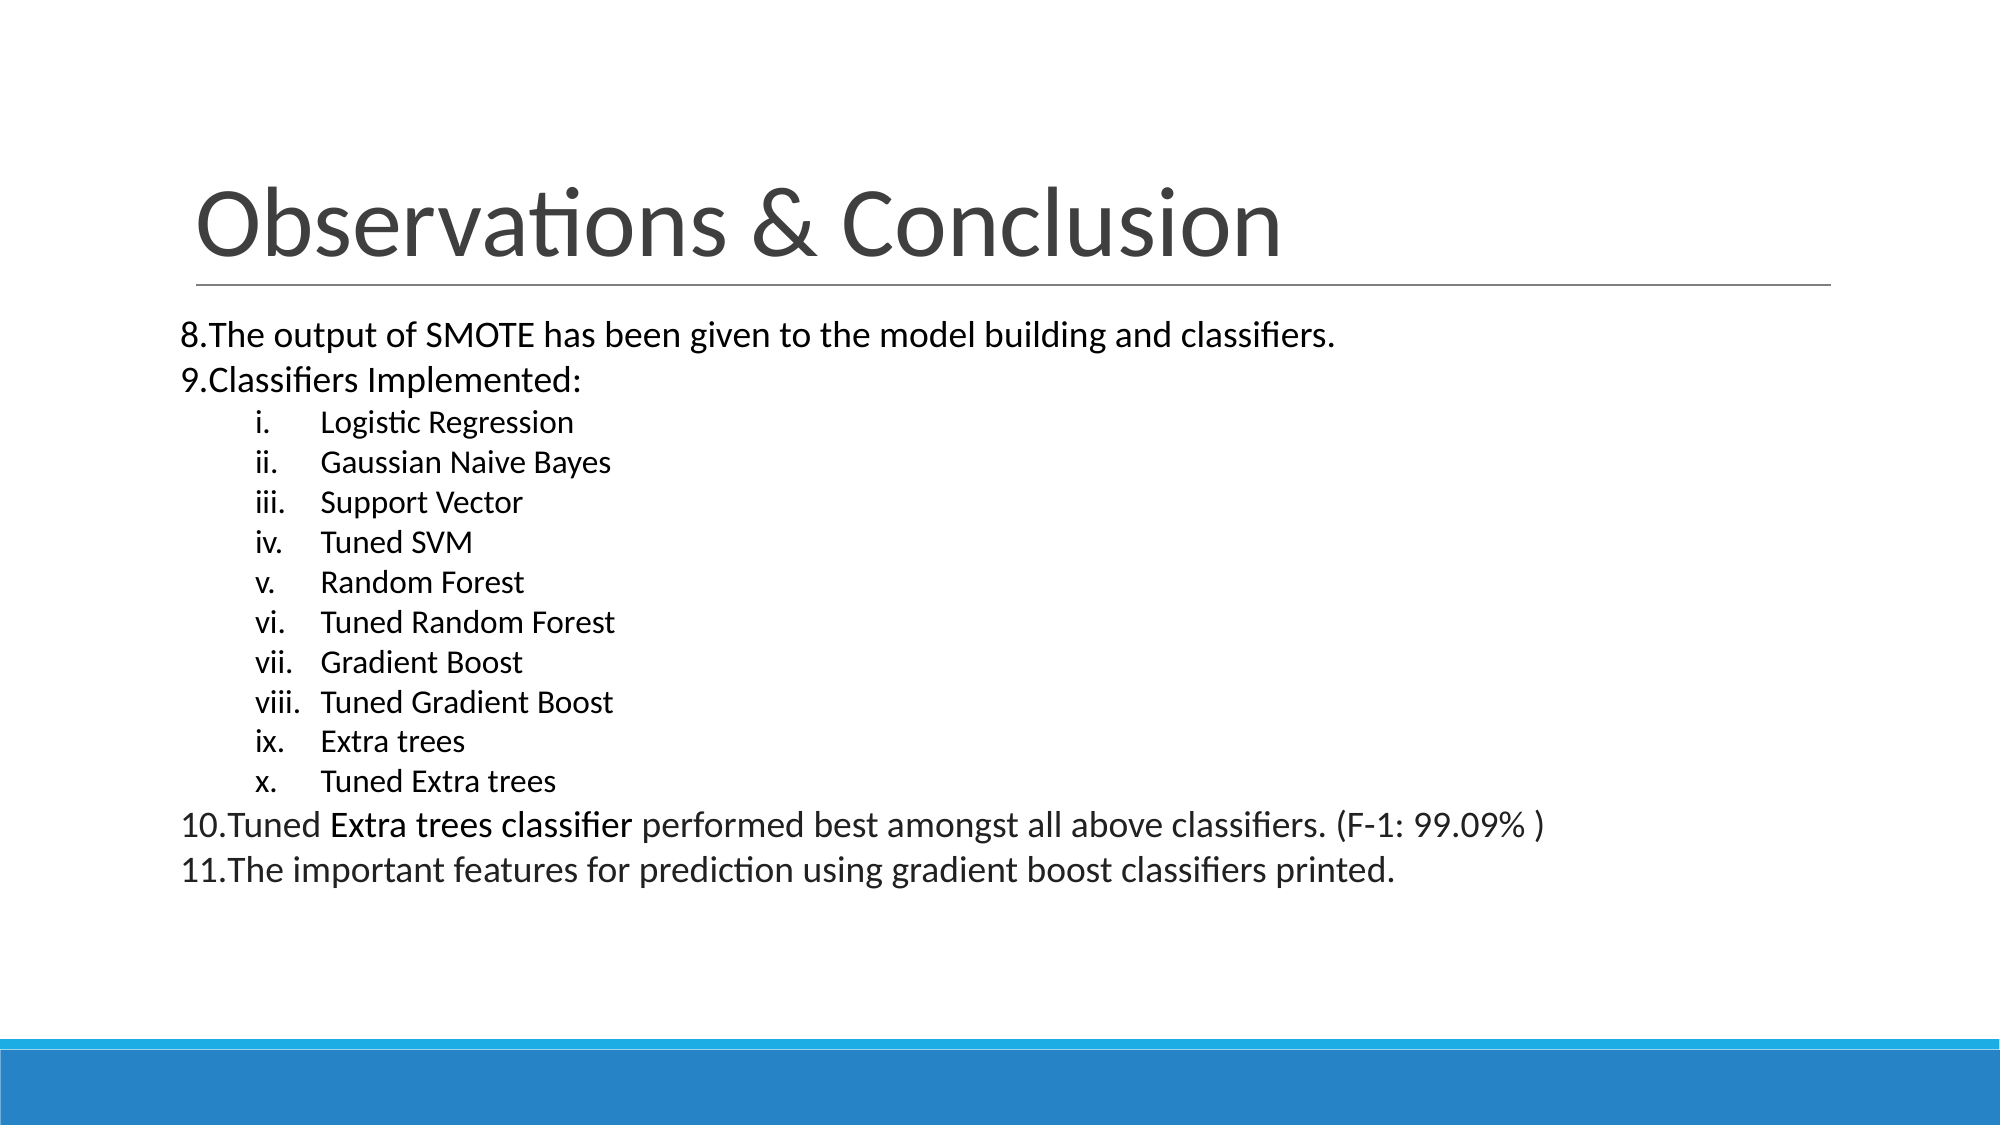

# Observations & Conclusion
The output of SMOTE has been given to the model building and classifiers.
Classifiers Implemented:
Logistic Regression
Gaussian Naive Bayes
Support Vector
Tuned SVM
Random Forest
Tuned Random Forest
Gradient Boost
Tuned Gradient Boost
Extra trees
Tuned Extra trees
Tuned Extra trees classifier performed best amongst all above classifiers. (F-1: 99.09% )
The important features for prediction using gradient boost classifiers printed.